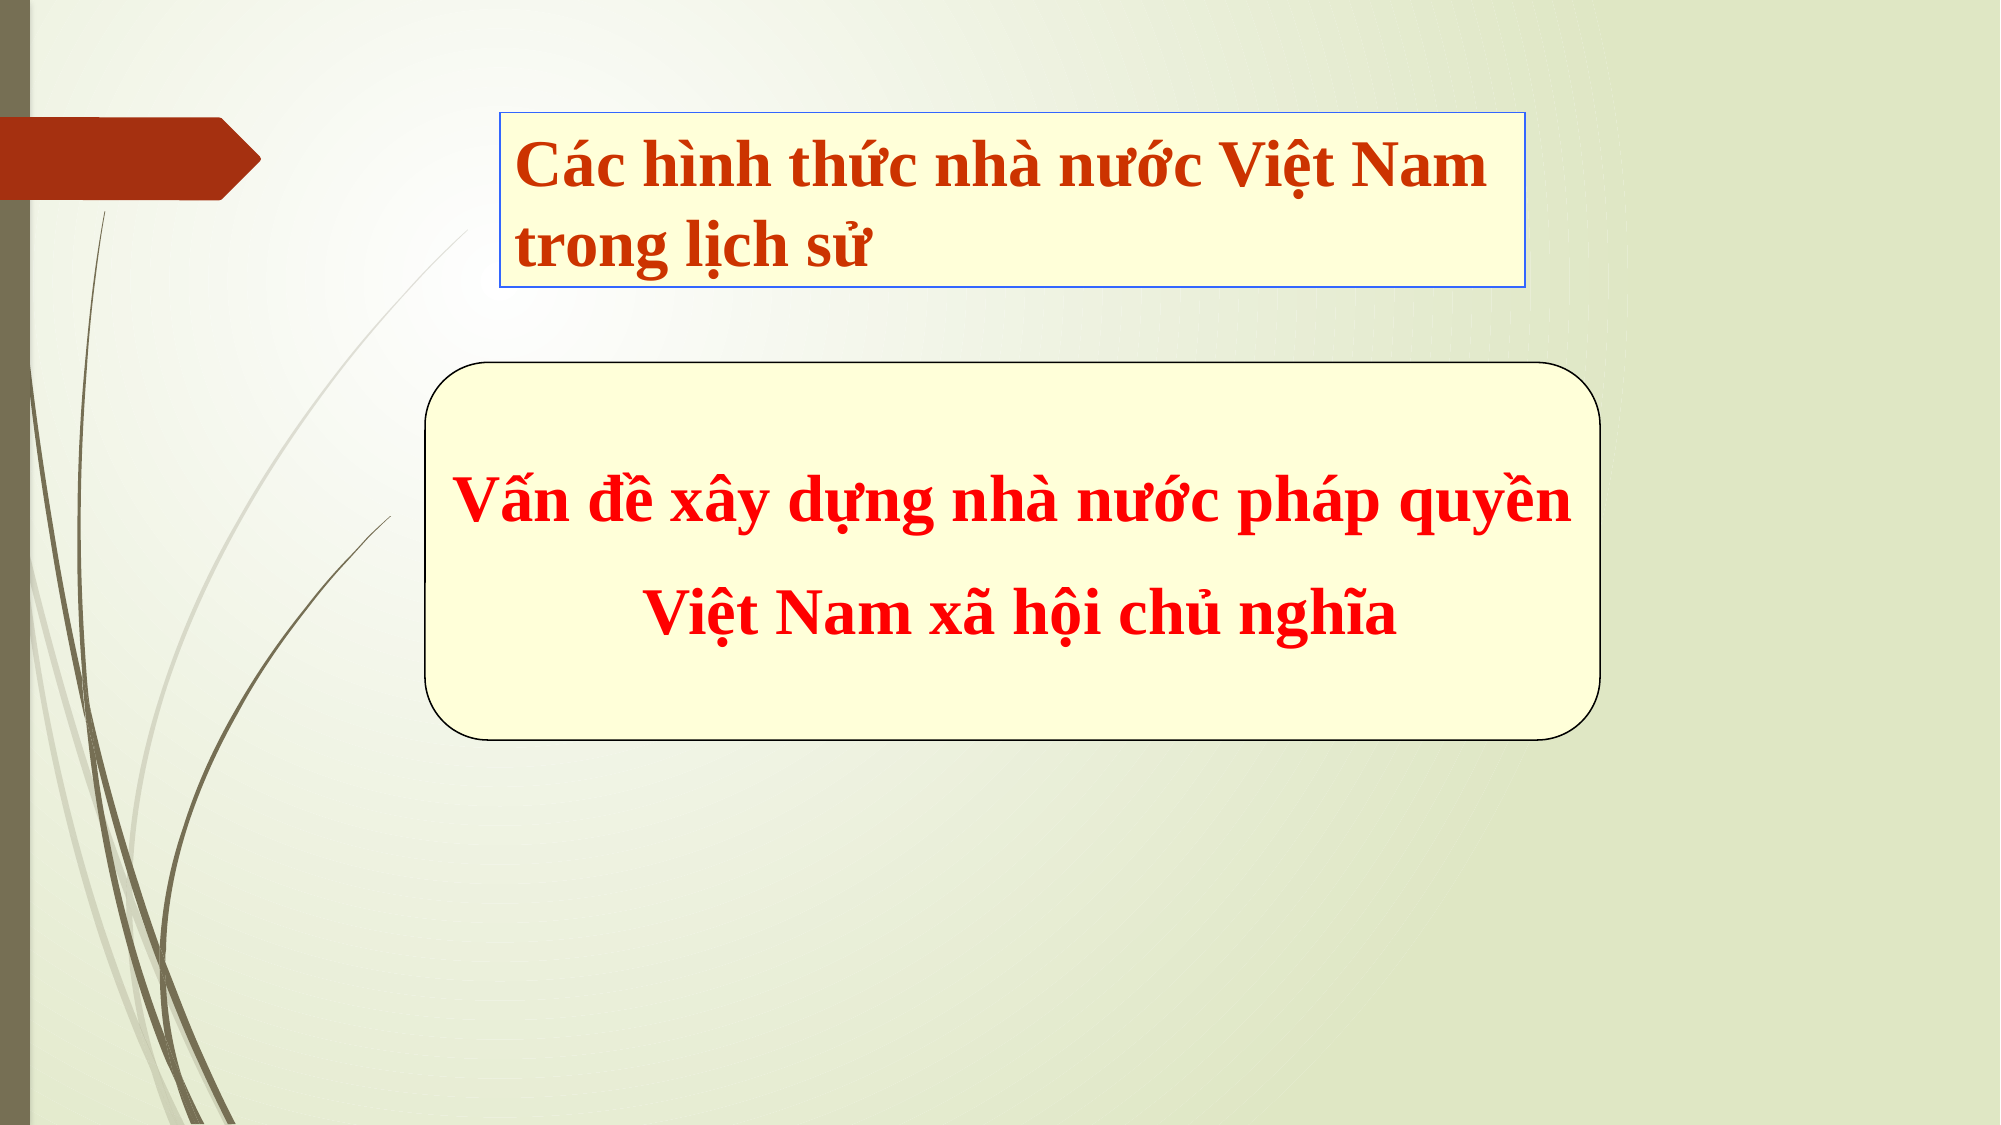

Các hình thức nhà nước Việt Nam trong lịch sử
Vấn đề xây dựng nhà nước pháp quyền
 Việt Nam xã hội chủ nghĩa